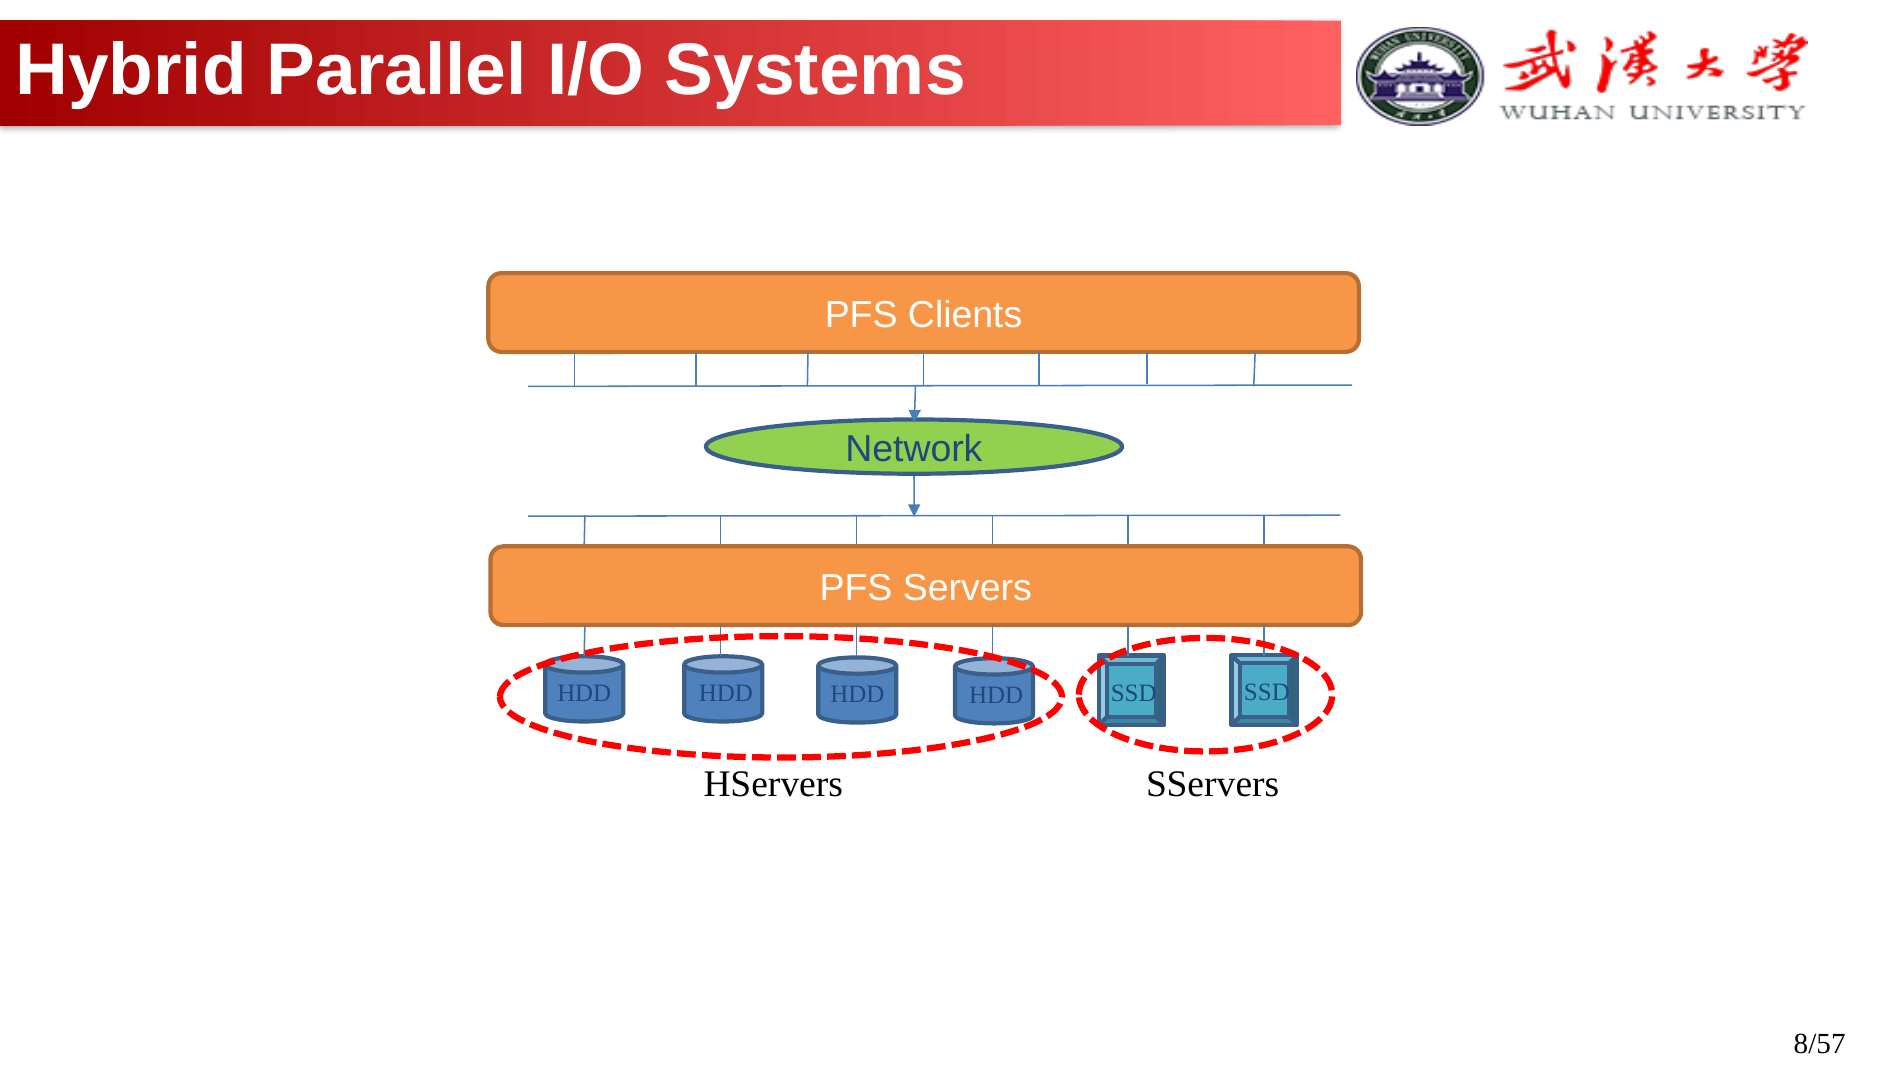

# Hybrid Parallel I/O Systems
PFS Clients
Network
PFS Servers

SSD
SSD
HDD
HDD
HDD
HDD
HServers
SServers